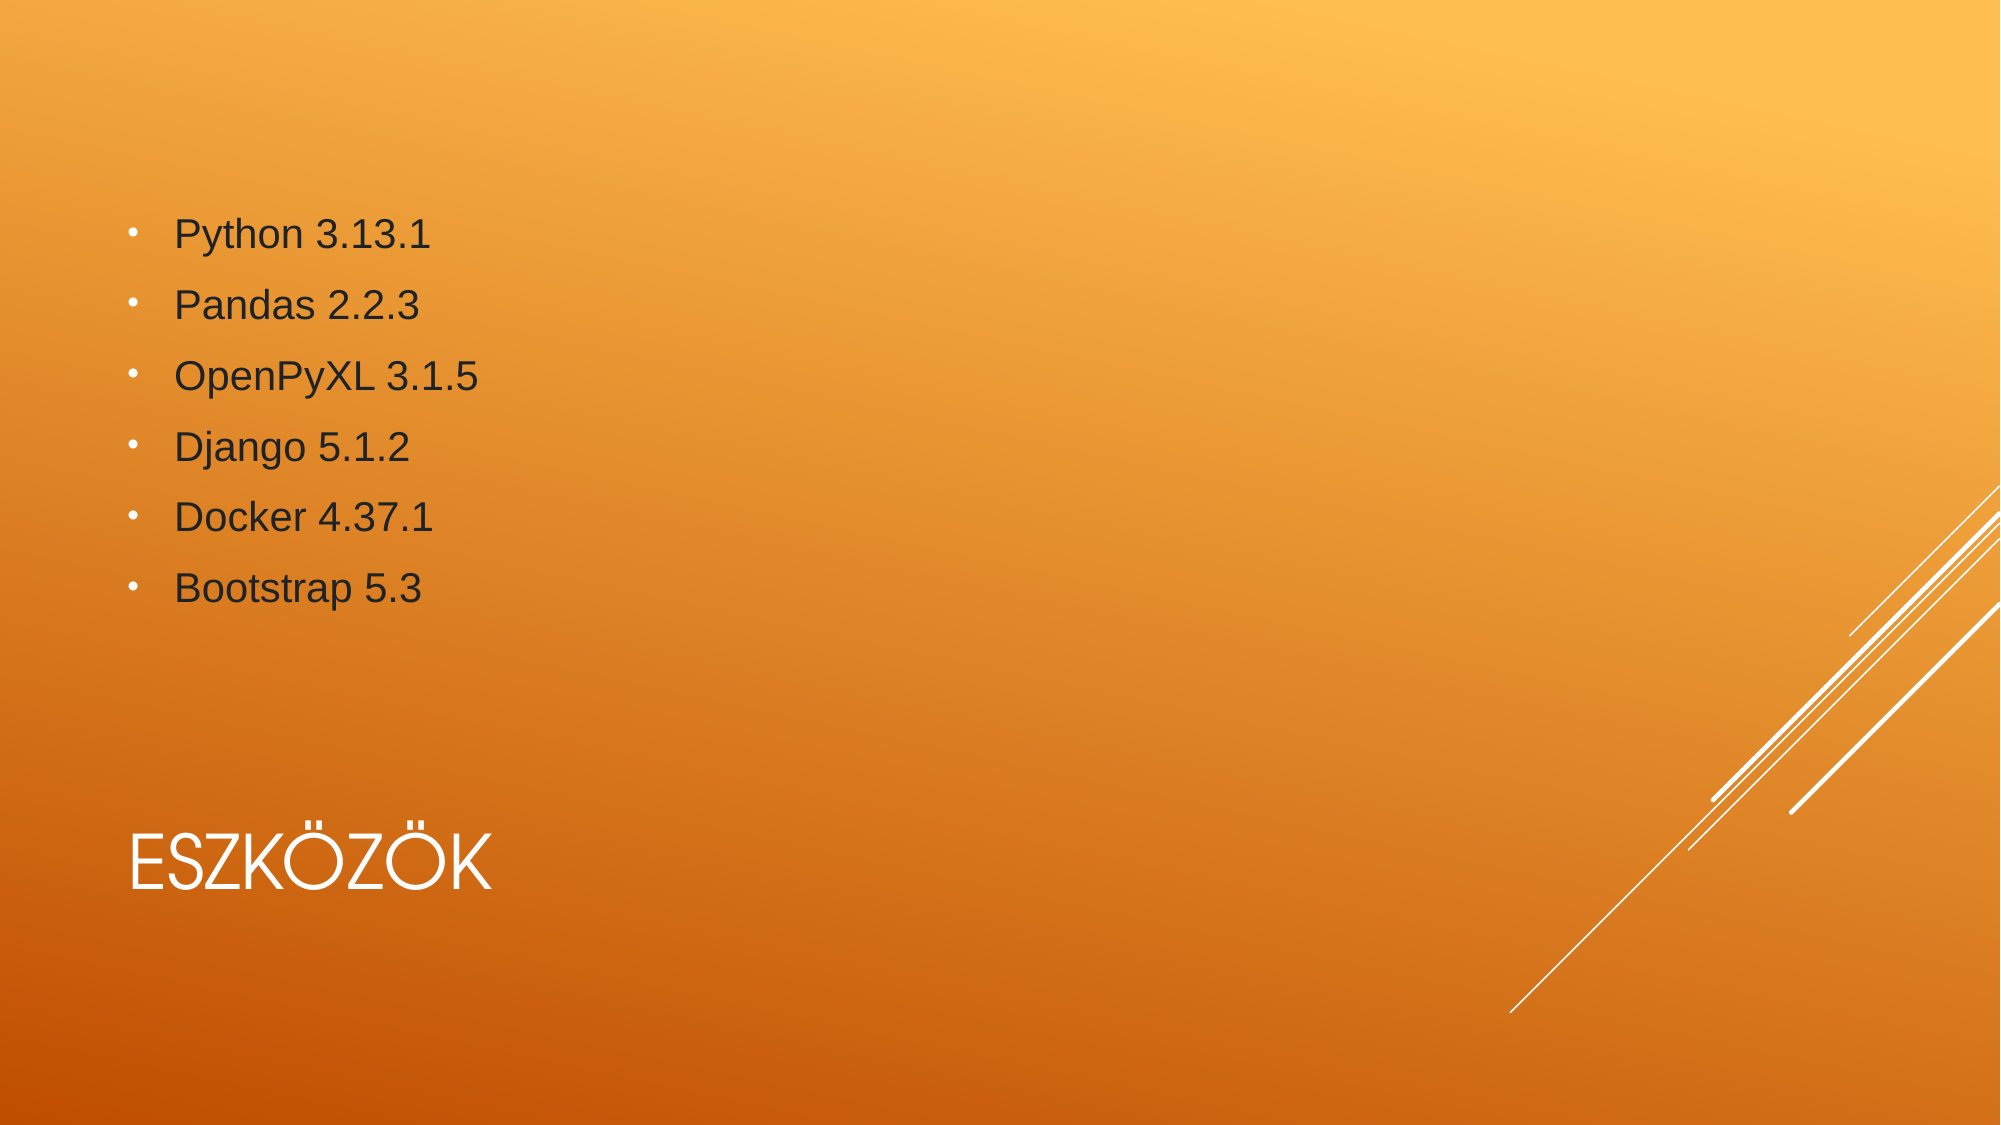

Python 3.13.1
Pandas 2.2.3
OpenPyXL 3.1.5
Django 5.1.2
Docker 4.37.1
Bootstrap 5.3
# Eszközök